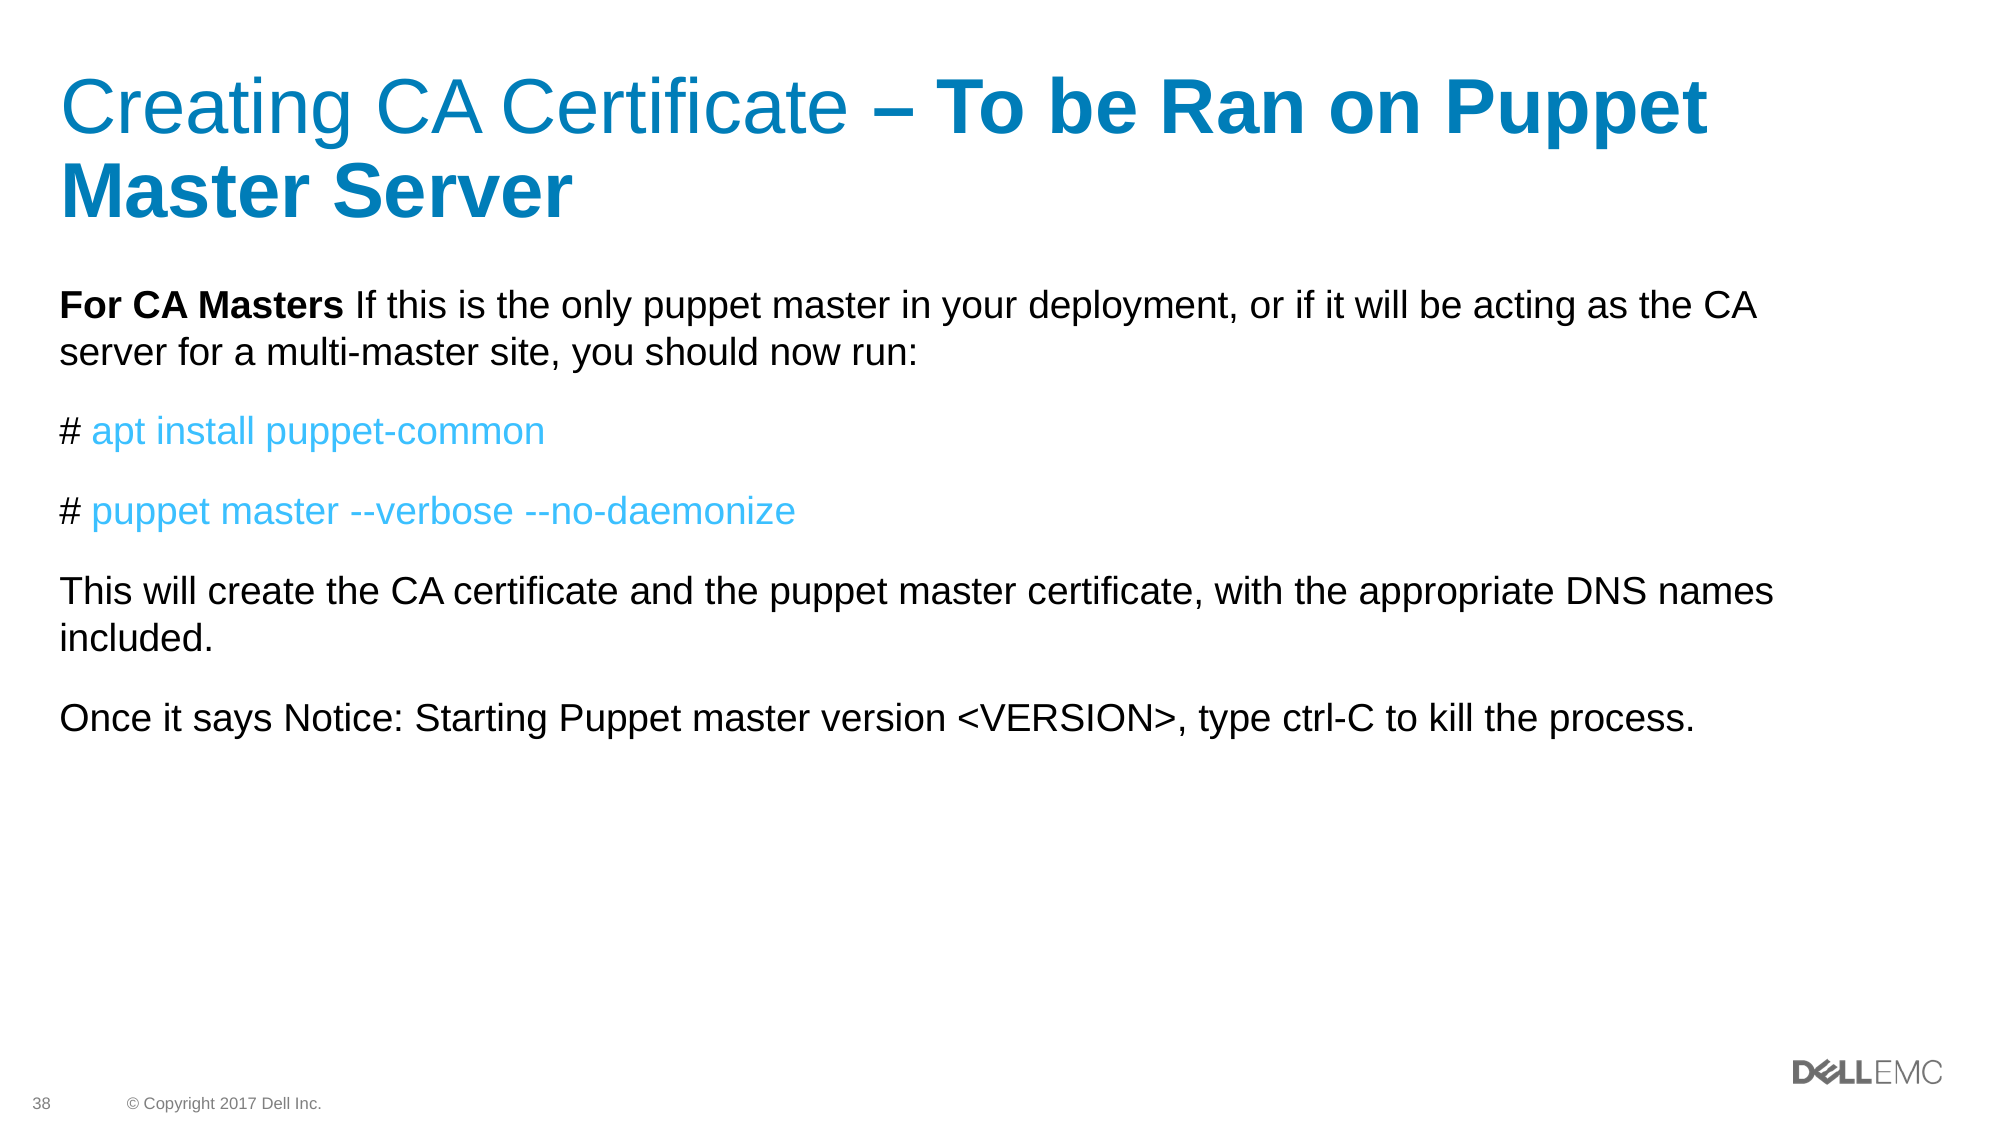

# Creating CA Certificate – To be Ran on Puppet Master Server
For CA Masters If this is the only puppet master in your deployment, or if it will be acting as the CA server for a multi-master site, you should now run:
# apt install puppet-common
# puppet master --verbose --no-daemonize
This will create the CA certificate and the puppet master certificate, with the appropriate DNS names included.
Once it says Notice: Starting Puppet master version <VERSION>, type ctrl-C to kill the process.